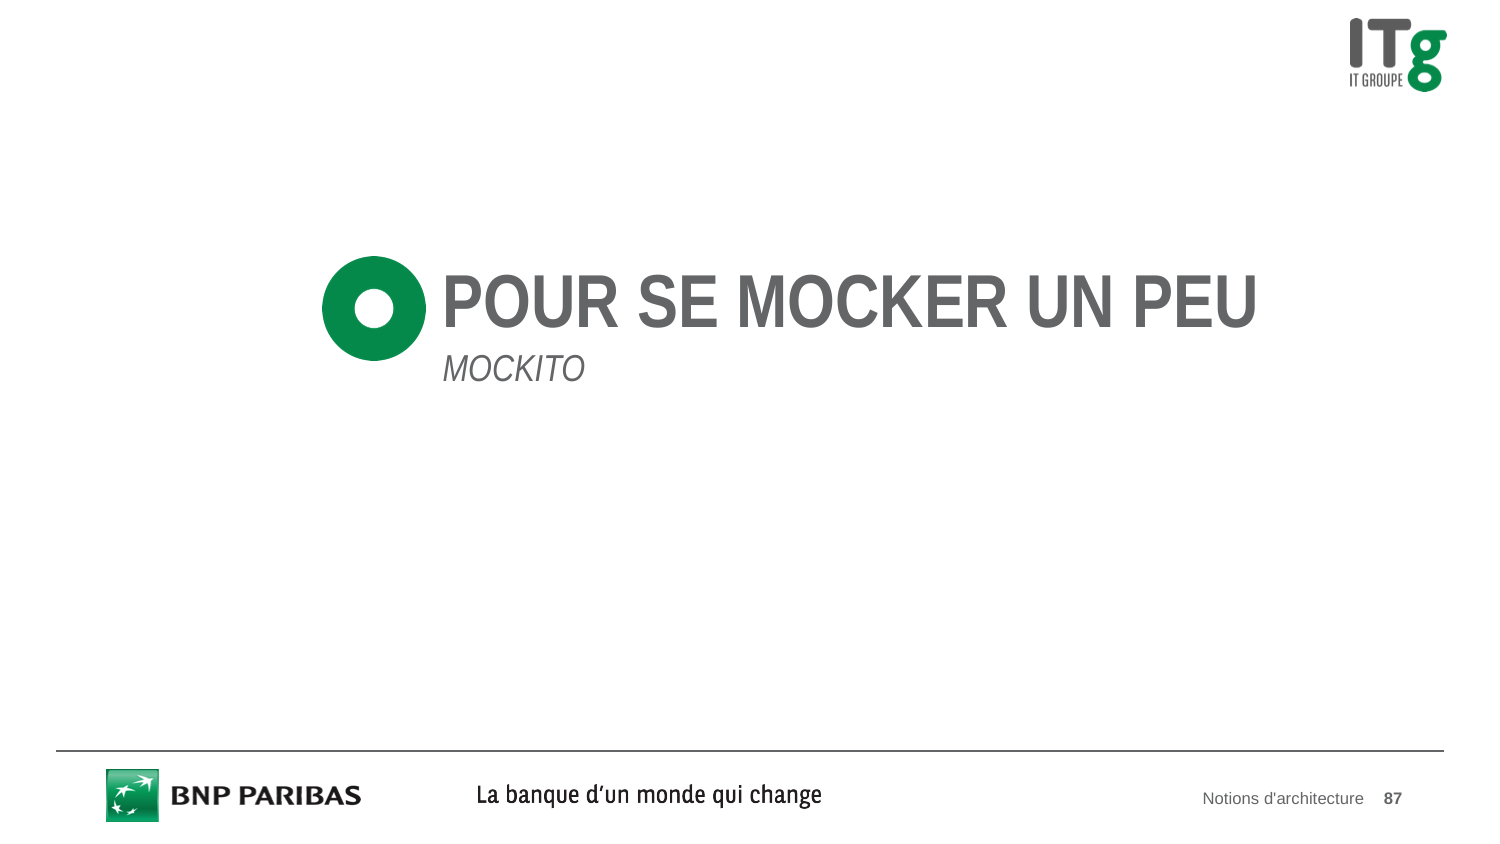

# Pour se mocker un peu
mockito
Notions d'architecture
87